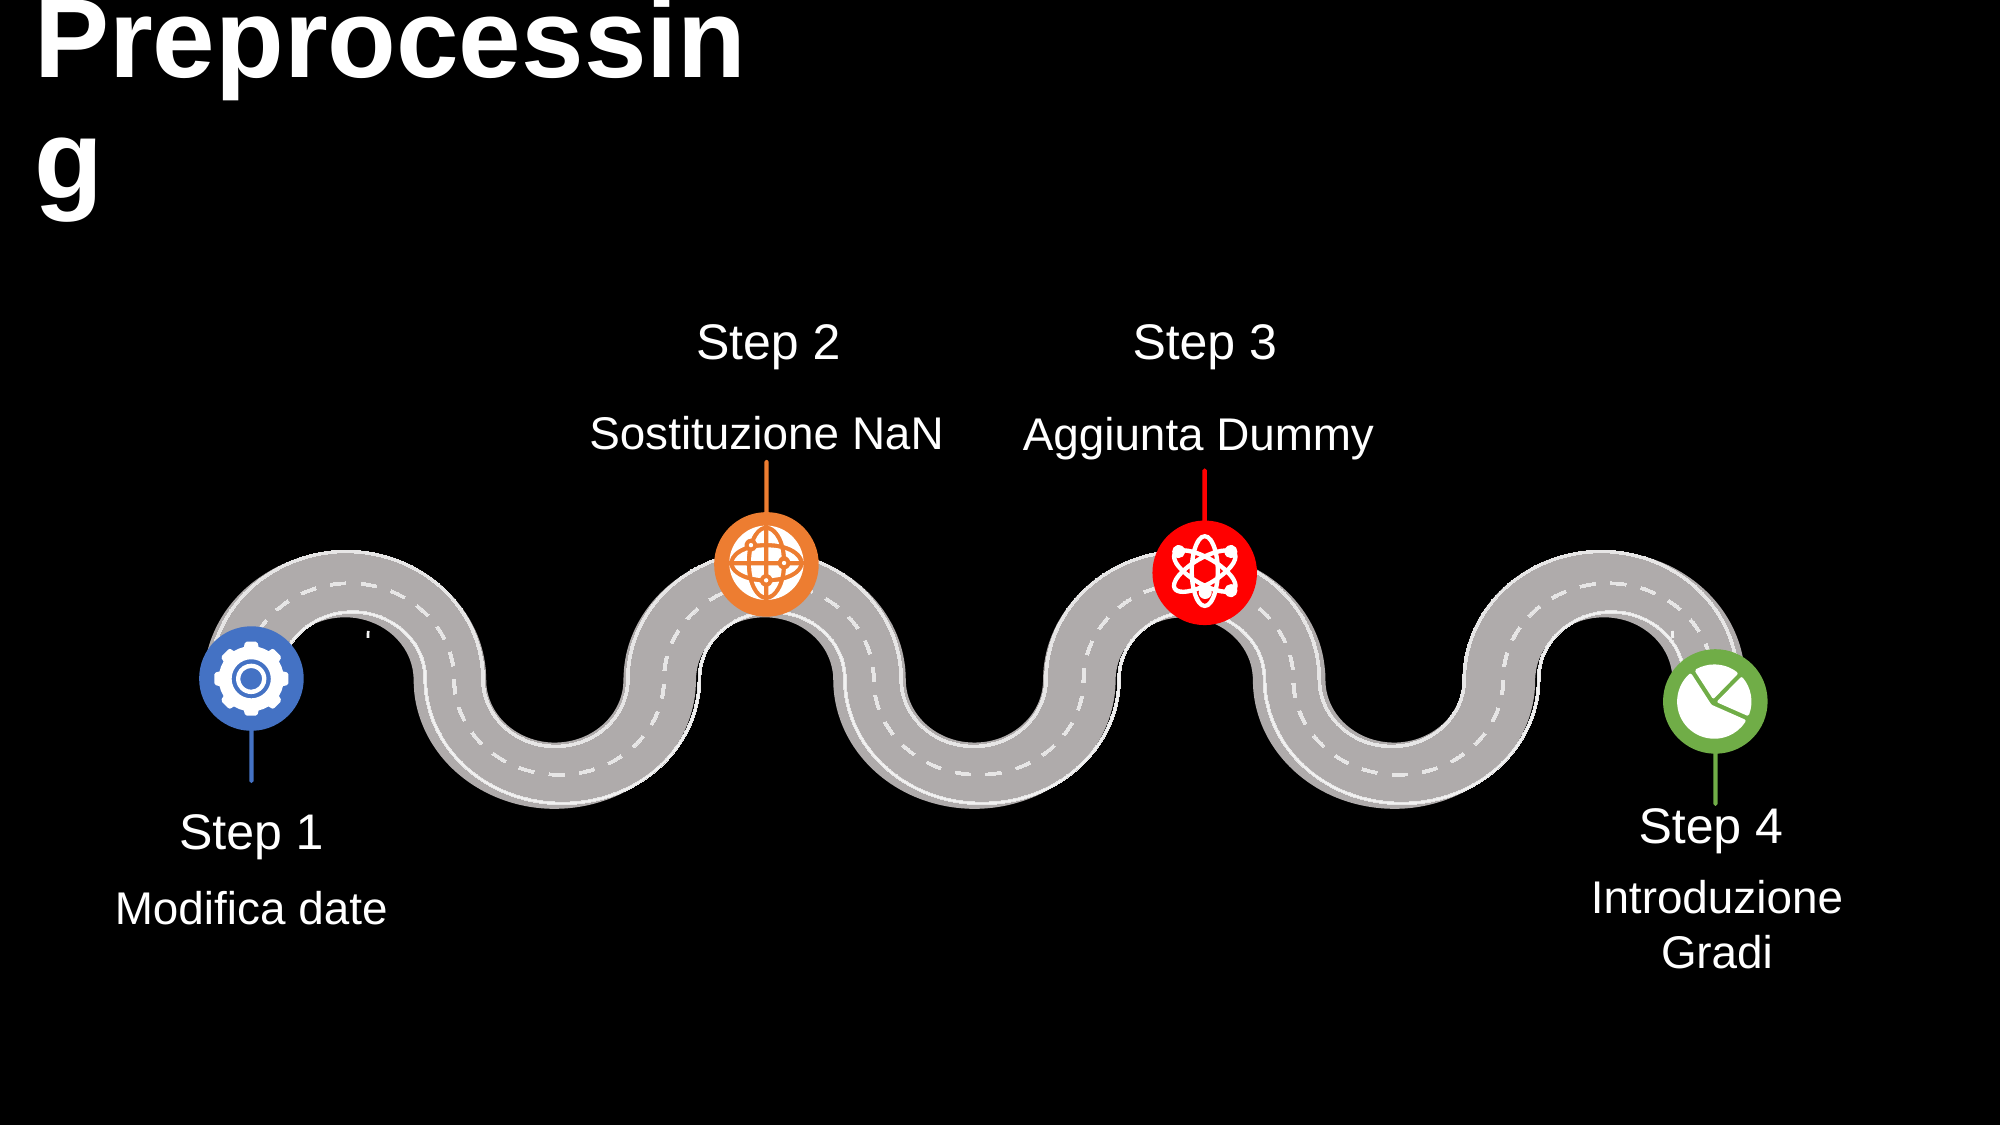

# Preprocessing
Step 2
Sostituzione NaN

Step 3
Aggiunta Dummy

Step 1
Modifica date

Step 4
Introduzione Gradi